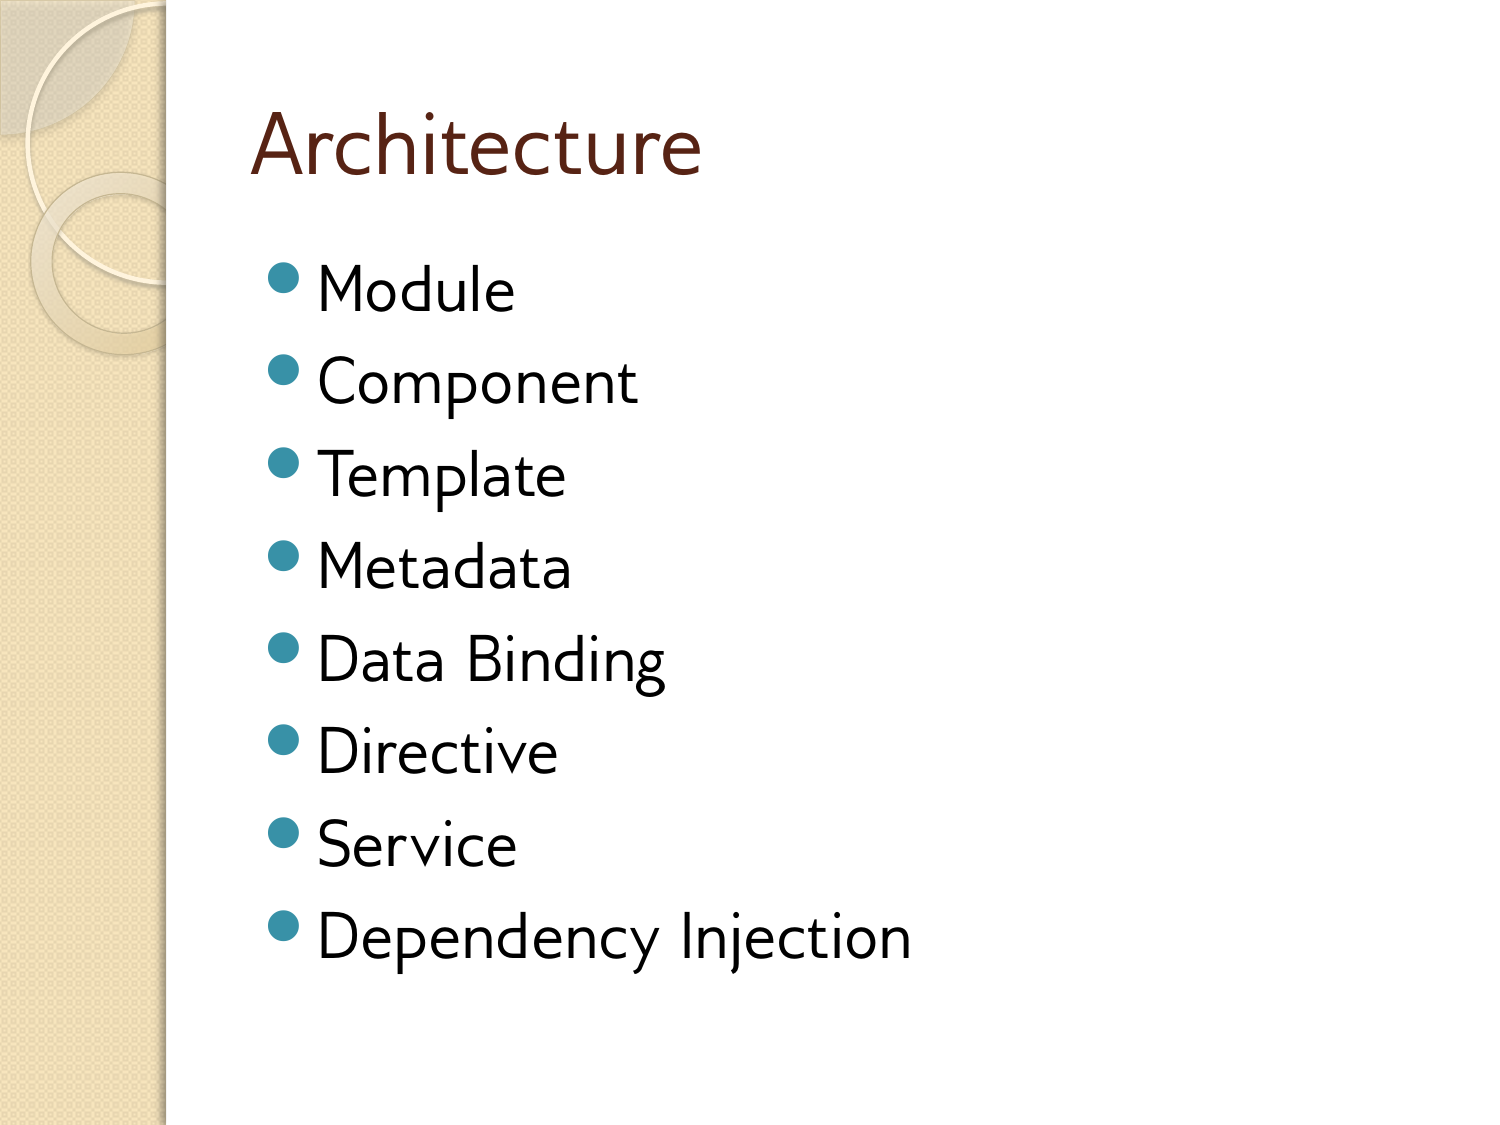

# Architecture
Module
Component
Template
Metadata
Data Binding
Directive
Service
Dependency Injection